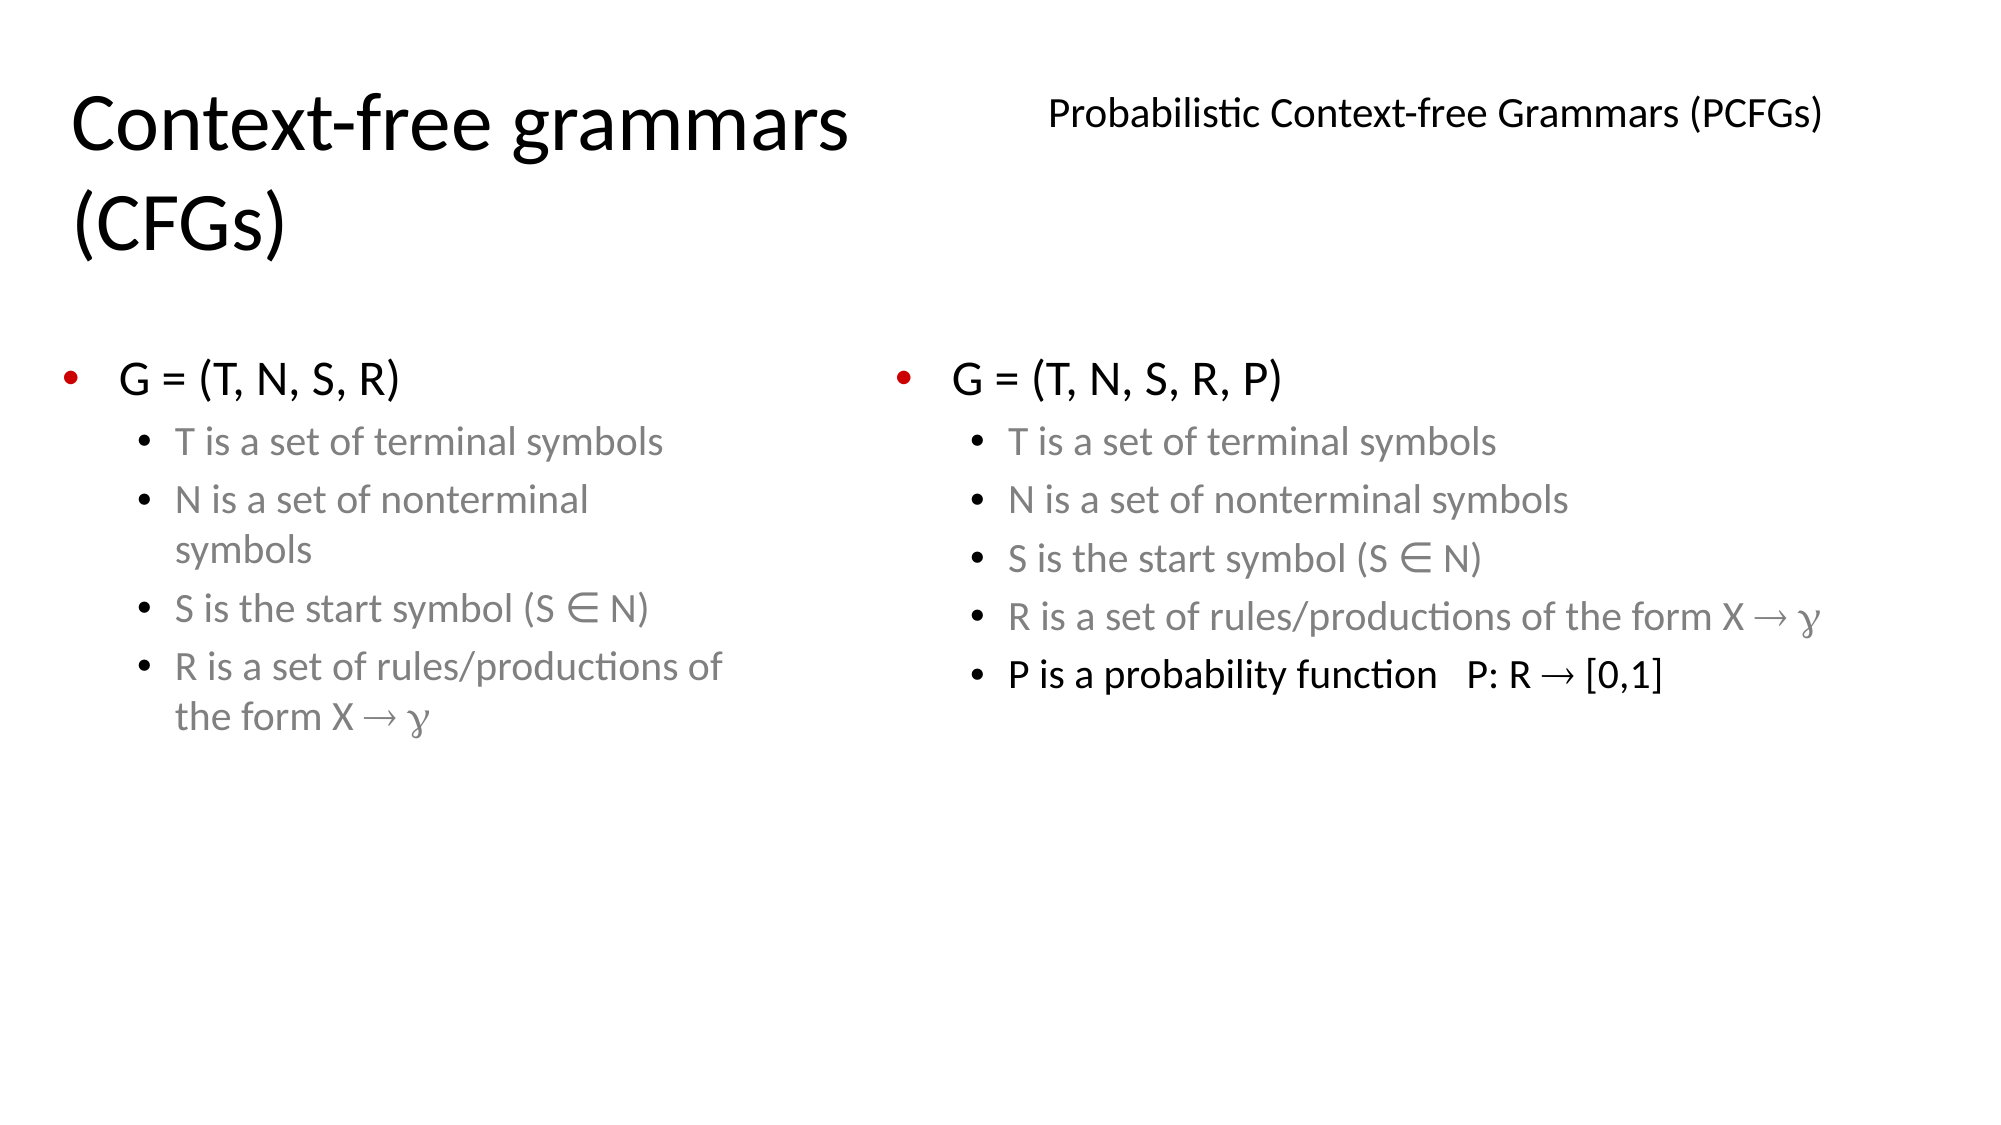

# Probabilistic Context-free Grammars (PCFGs)
Context-free grammars (CFGs)
G = (T, N, S, R)
T is a set of terminal symbols
N is a set of nonterminal symbols
S is the start symbol (S ∈ N)
R is a set of rules/productions of the form X → γ
G = (T, N, S, R, P)
T is a set of terminal symbols
N is a set of nonterminal symbols
S is the start symbol (S ∈ N)
R is a set of rules/productions of the form X → γ
P is a probability function   P: R → [0,1]